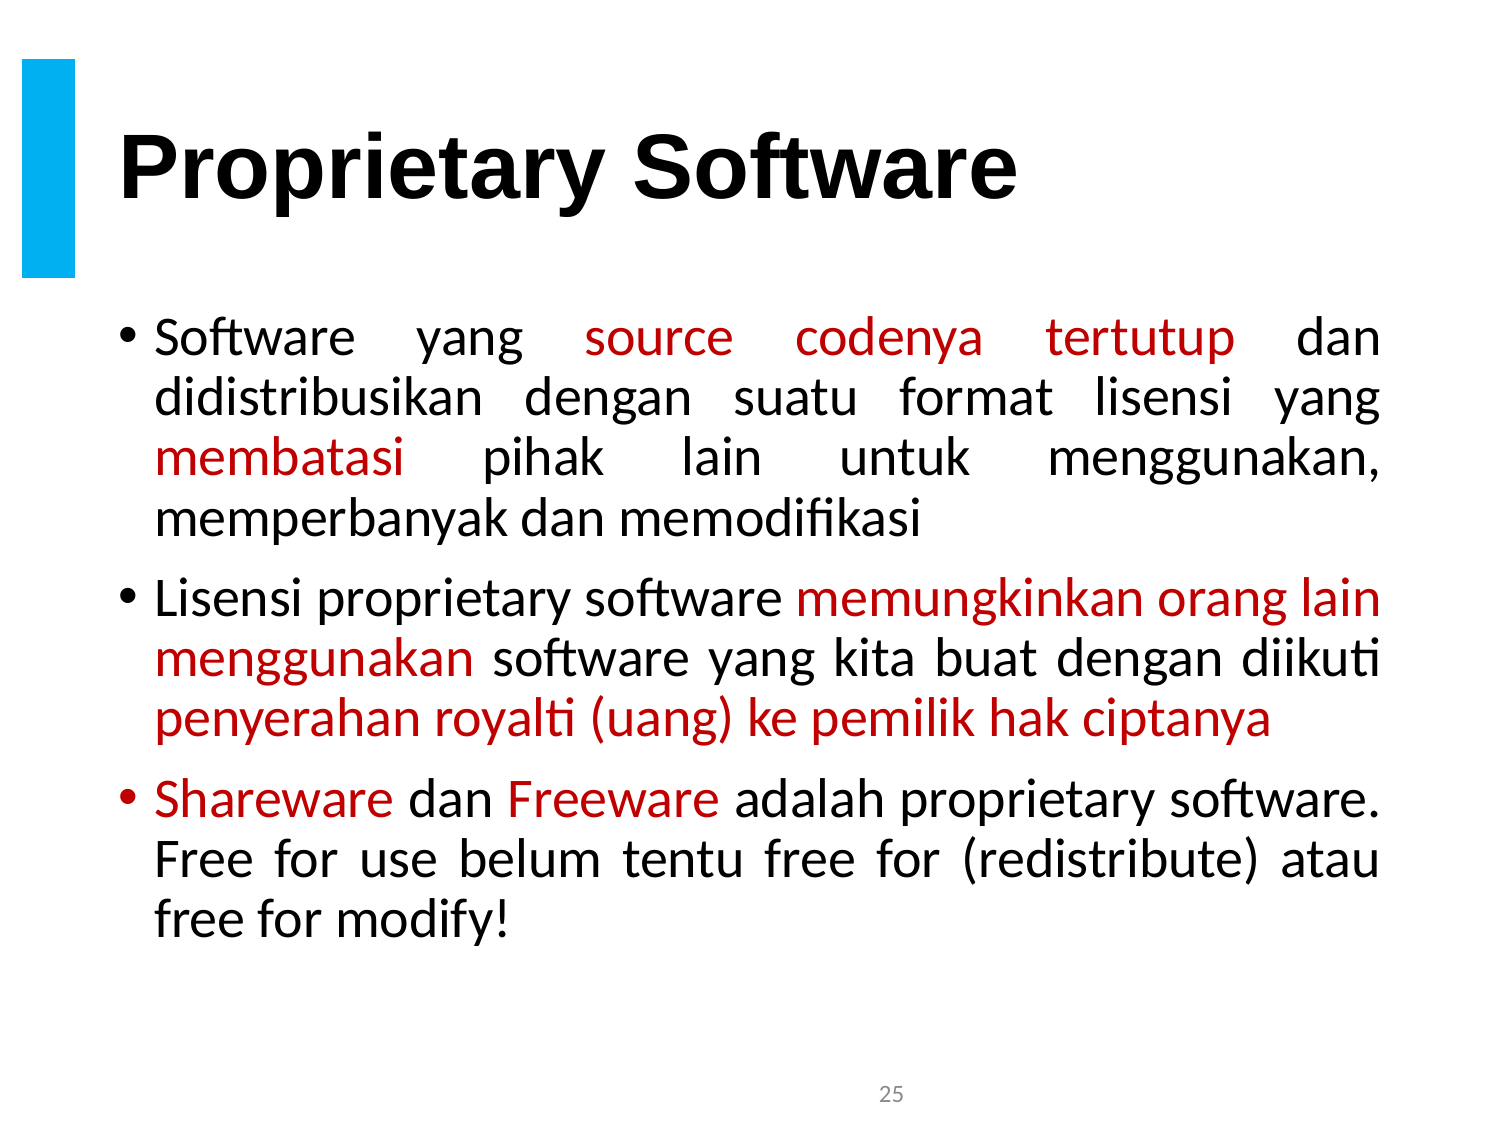

# Proprietary Software
Software yang source codenya tertutup dan didistribusikan dengan suatu format lisensi yang membatasi pihak lain untuk menggunakan, memperbanyak dan memodifikasi
Lisensi proprietary software memungkinkan orang lain menggunakan software yang kita buat dengan diikuti penyerahan royalti (uang) ke pemilik hak ciptanya
Shareware dan Freeware adalah proprietary software. Free for use belum tentu free for (redistribute) atau free for modify!

25